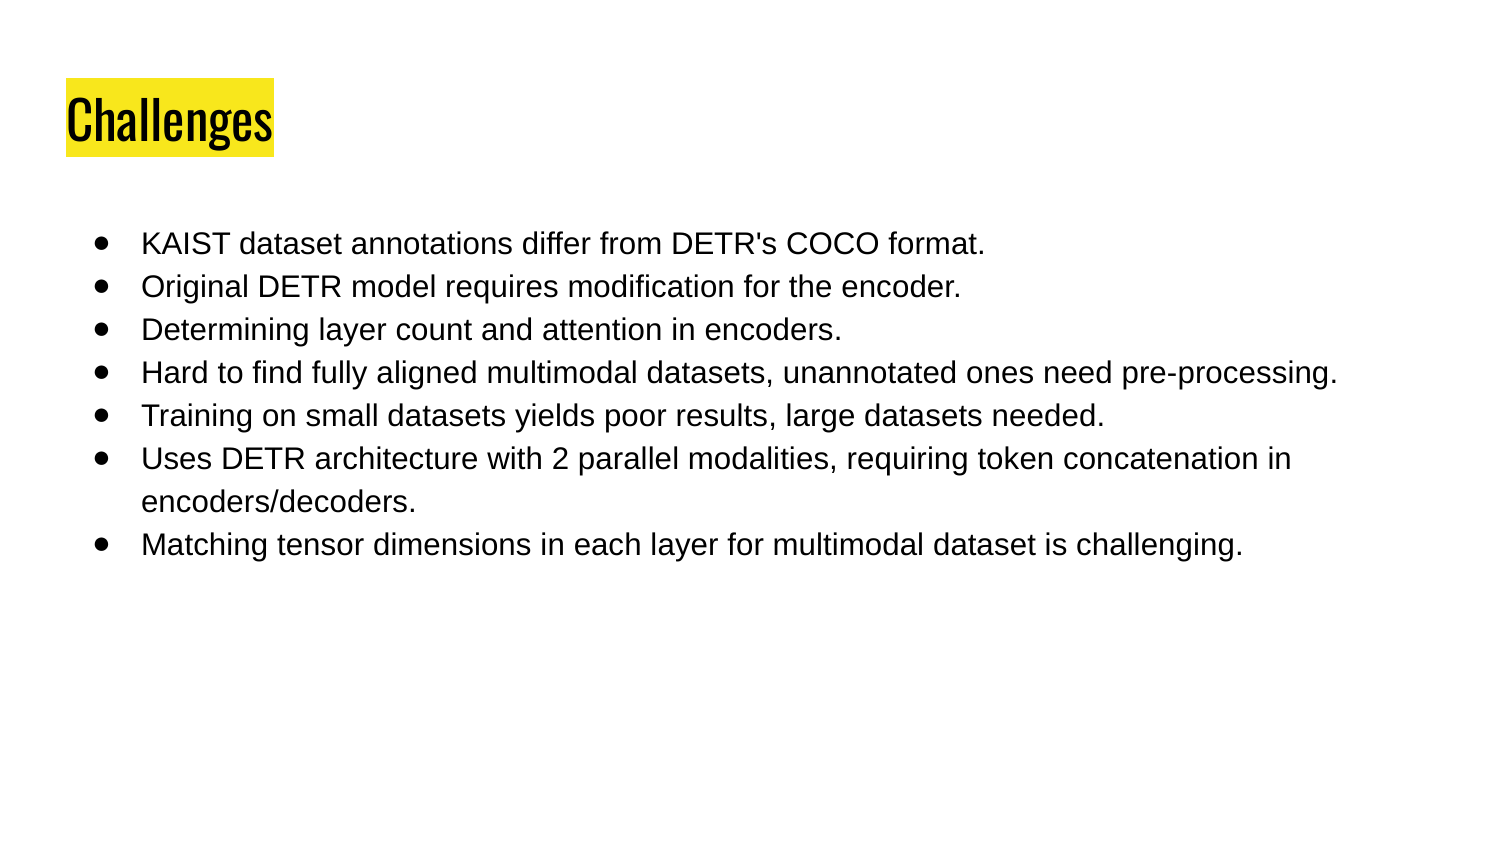

# Challenges
KAIST dataset annotations differ from DETR's COCO format.
Original DETR model requires modification for the encoder.
Determining layer count and attention in encoders.
Hard to find fully aligned multimodal datasets, unannotated ones need pre-processing.
Training on small datasets yields poor results, large datasets needed.
Uses DETR architecture with 2 parallel modalities, requiring token concatenation in encoders/decoders.
Matching tensor dimensions in each layer for multimodal dataset is challenging.